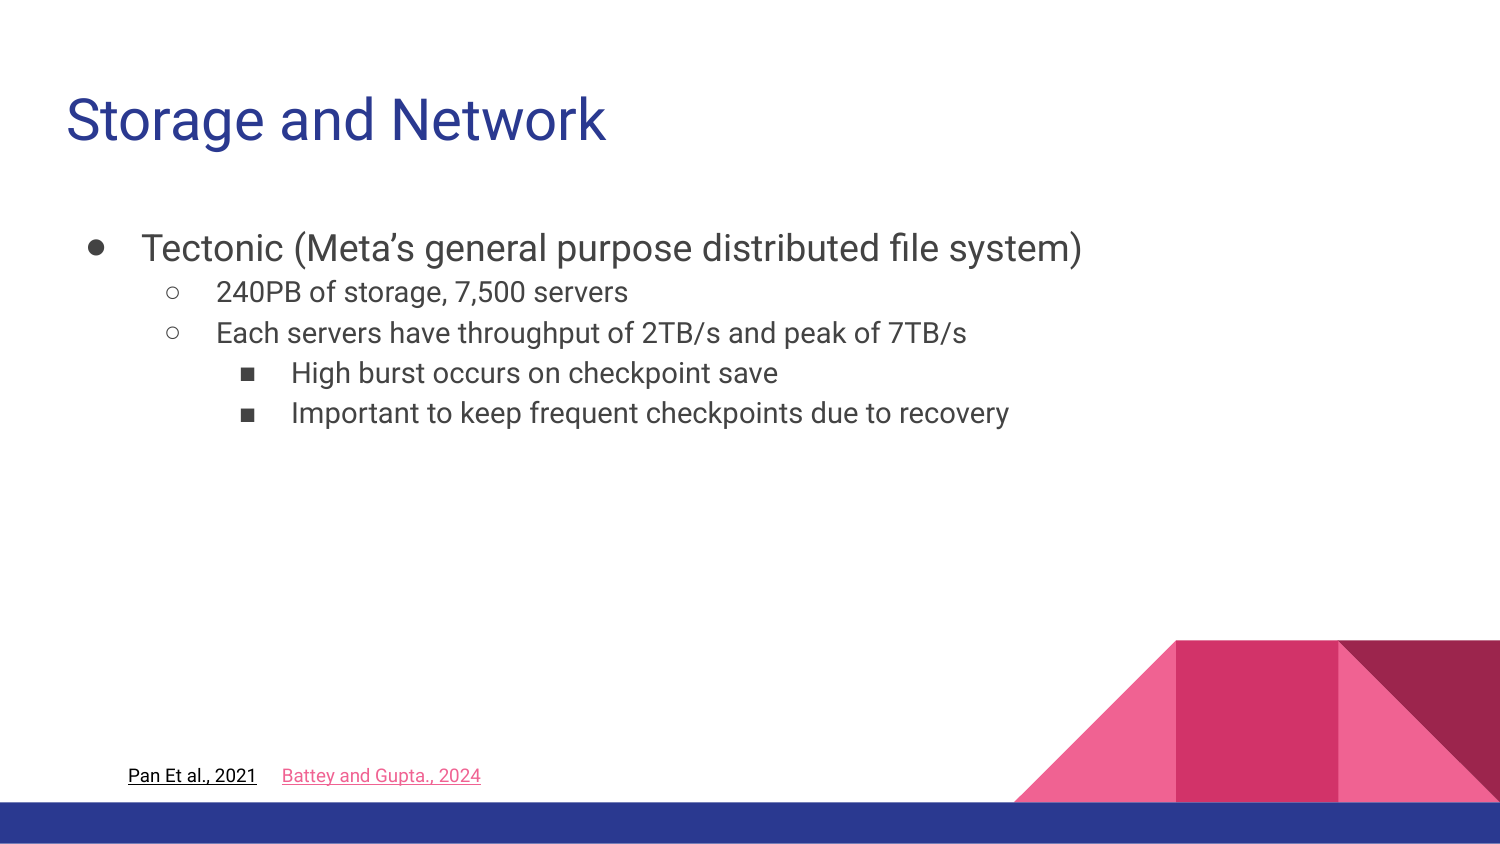

# Storage and Network
Tectonic (Meta’s general purpose distributed file system)
240PB of storage, 7,500 servers
Each servers have throughput of 2TB/s and peak of 7TB/s
High burst occurs on checkpoint save
Important to keep frequent checkpoints due to recovery
Pan Et al., 2021   Battey and Gupta., 2024